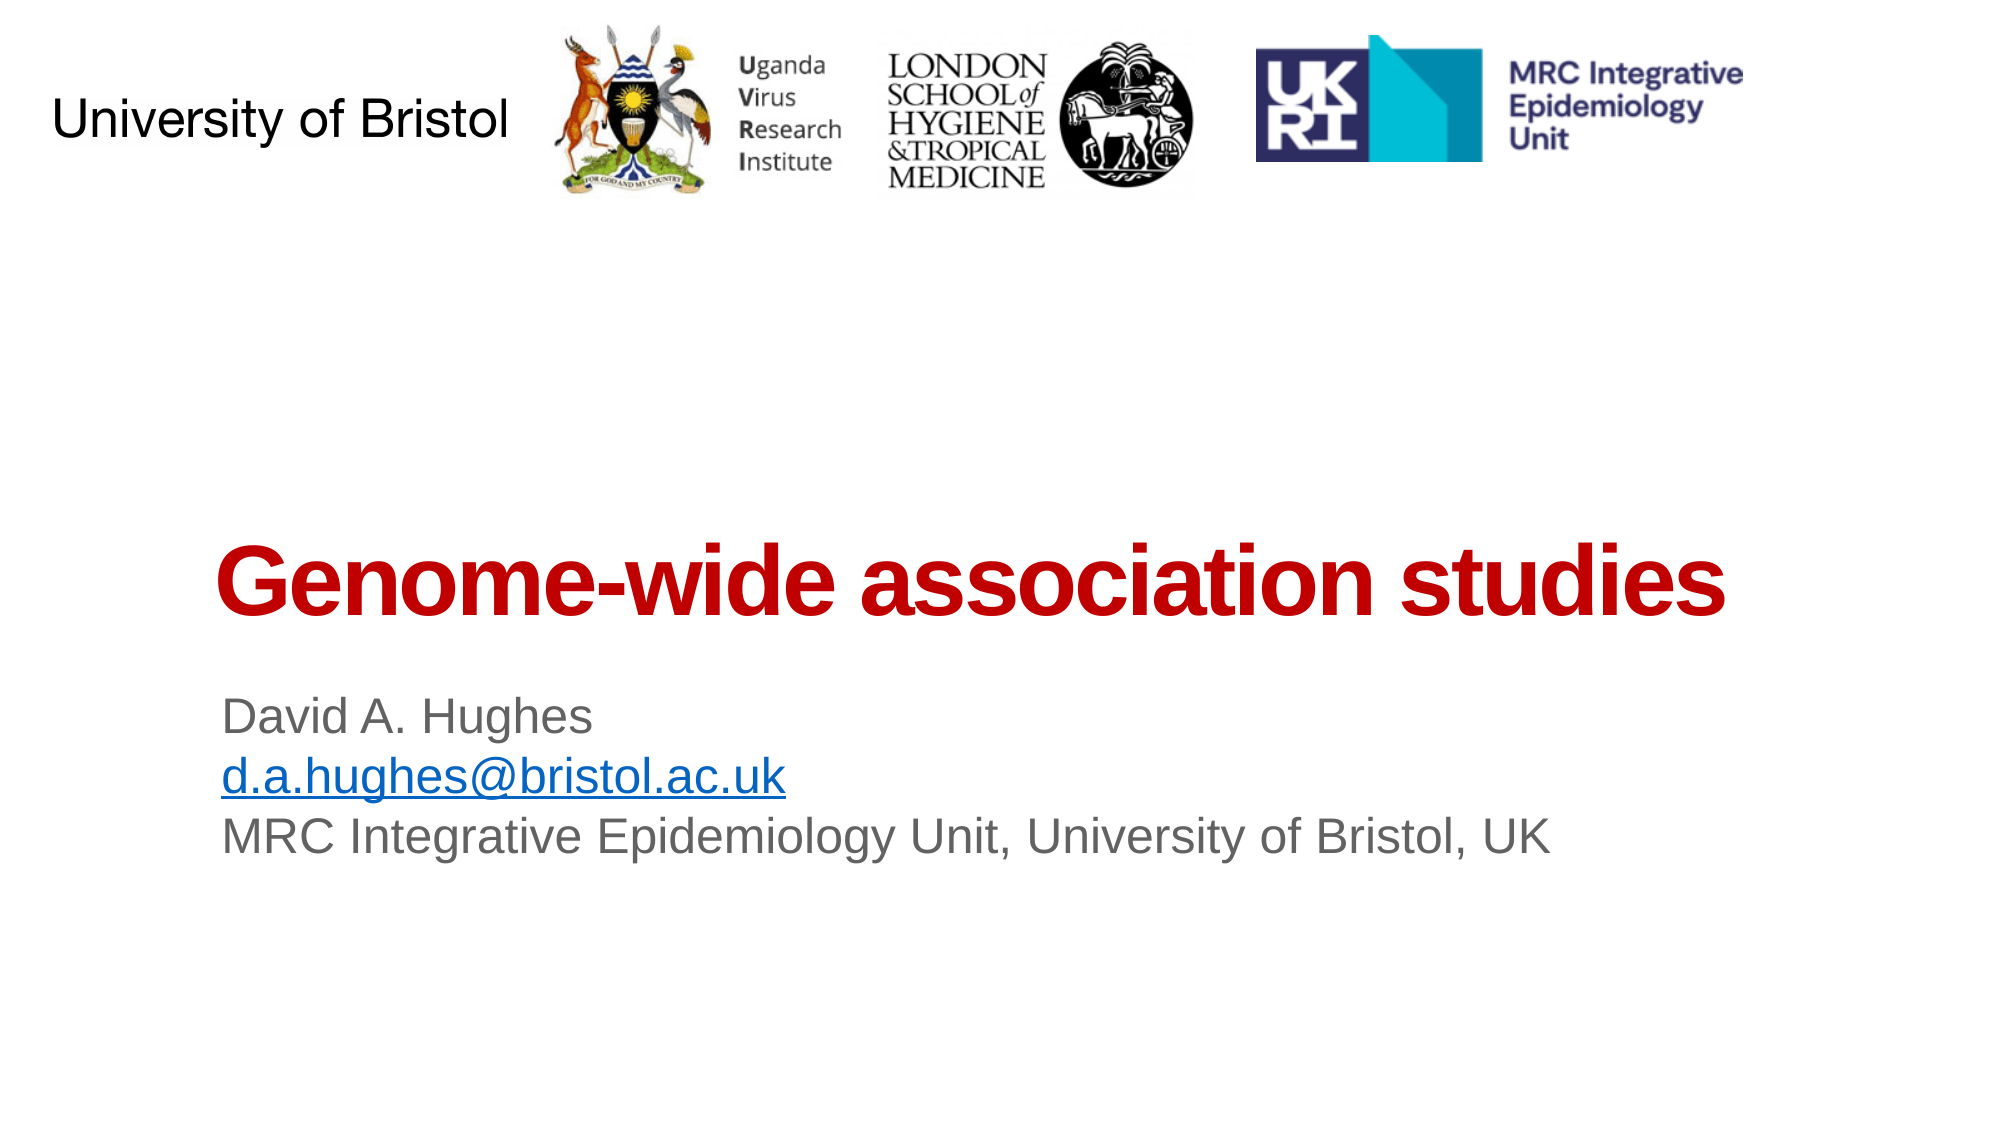

Genome-wide association studies
David A. Hughes
d.a.hughes@bristol.ac.uk
MRC Integrative Epidemiology Unit, University of Bristol, UK